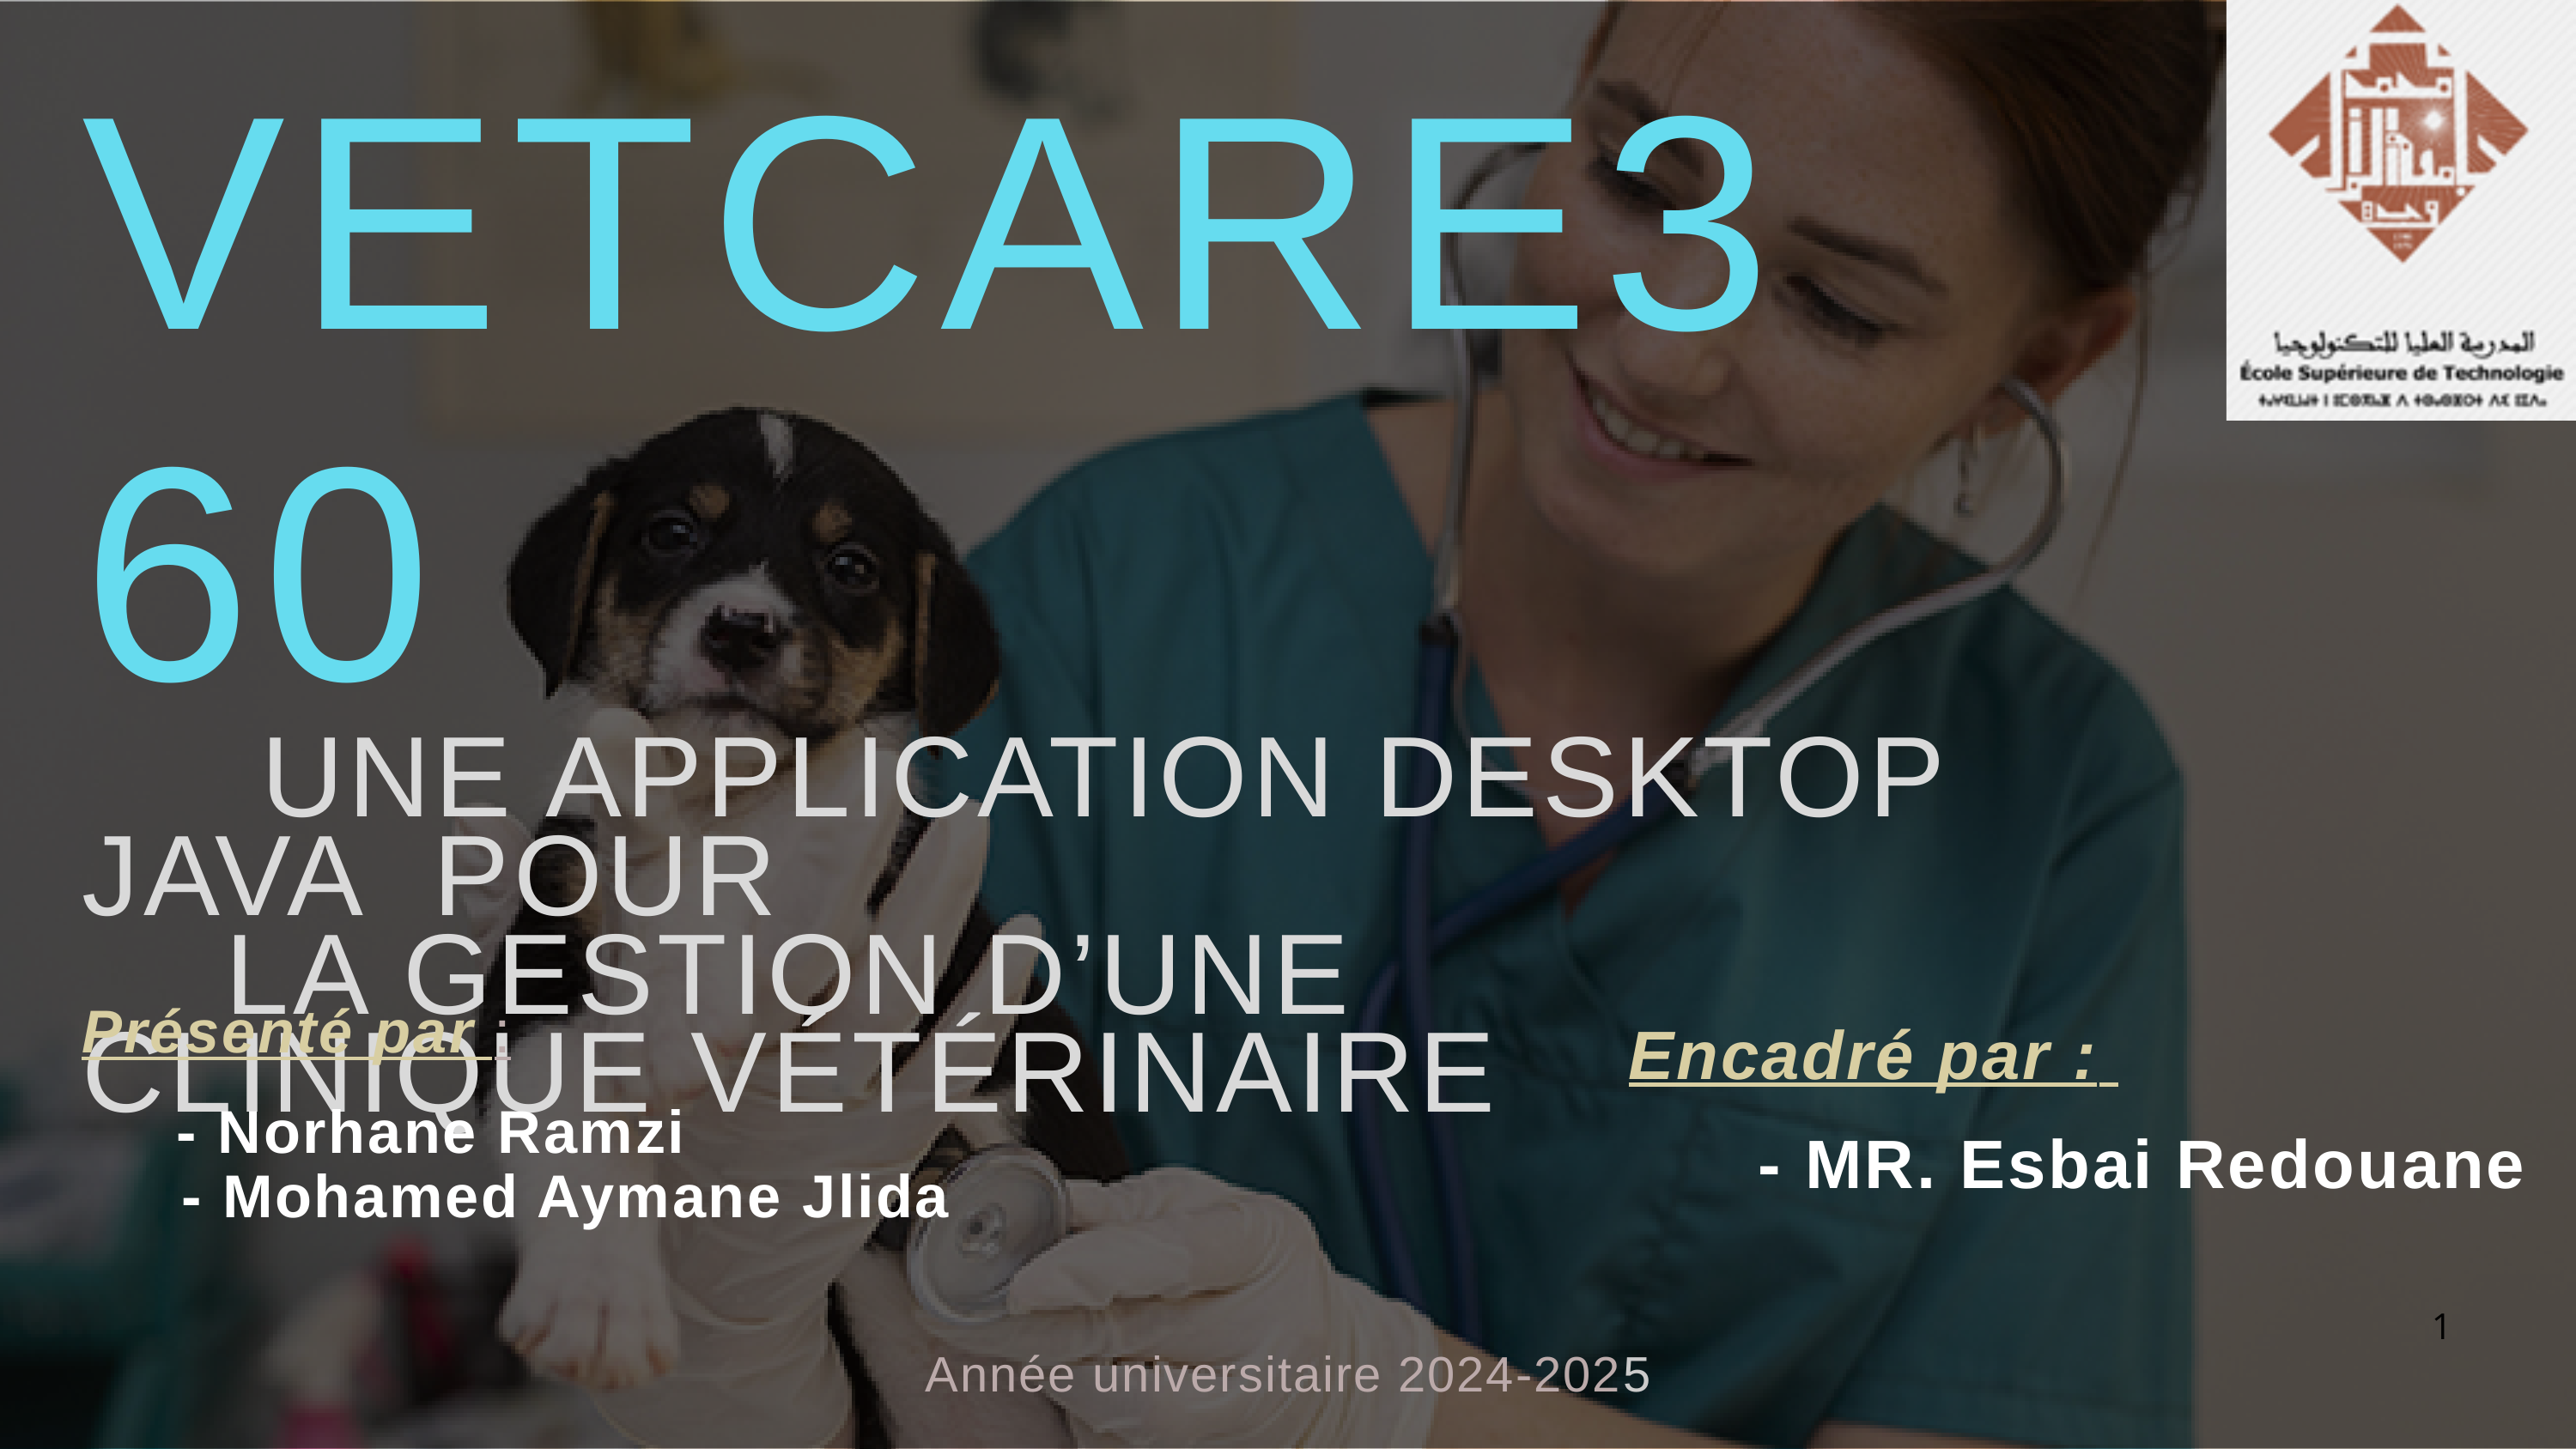

VETCARE360
     UNE APPLICATION DESKTOP JAVA  POUR
    LA GESTION D’UNE CLINIQUE VÉTÉRINAIRE
Présenté par :

     - Norhane Ramzi
     - Mohamed Aymane Jlida
 Encadré par :

       - MR. Esbai Redouane
1
Année universitaire 2024-2025